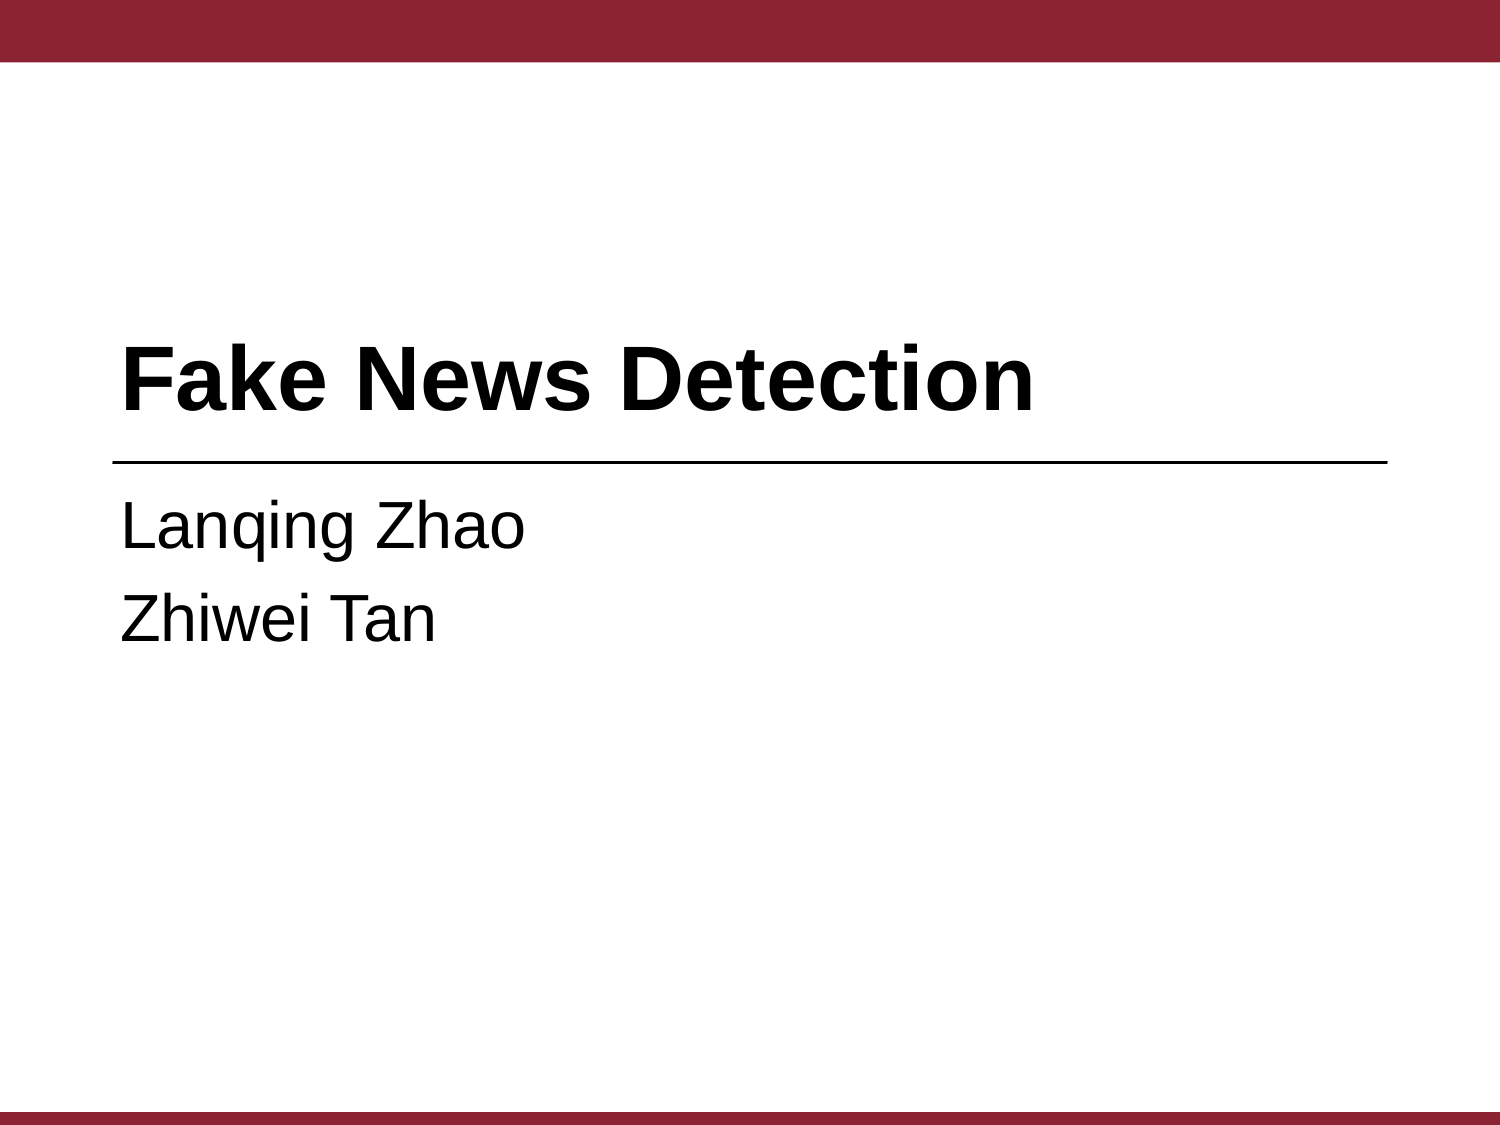

# Fake News Detection
Lanqing Zhao
Zhiwei Tan